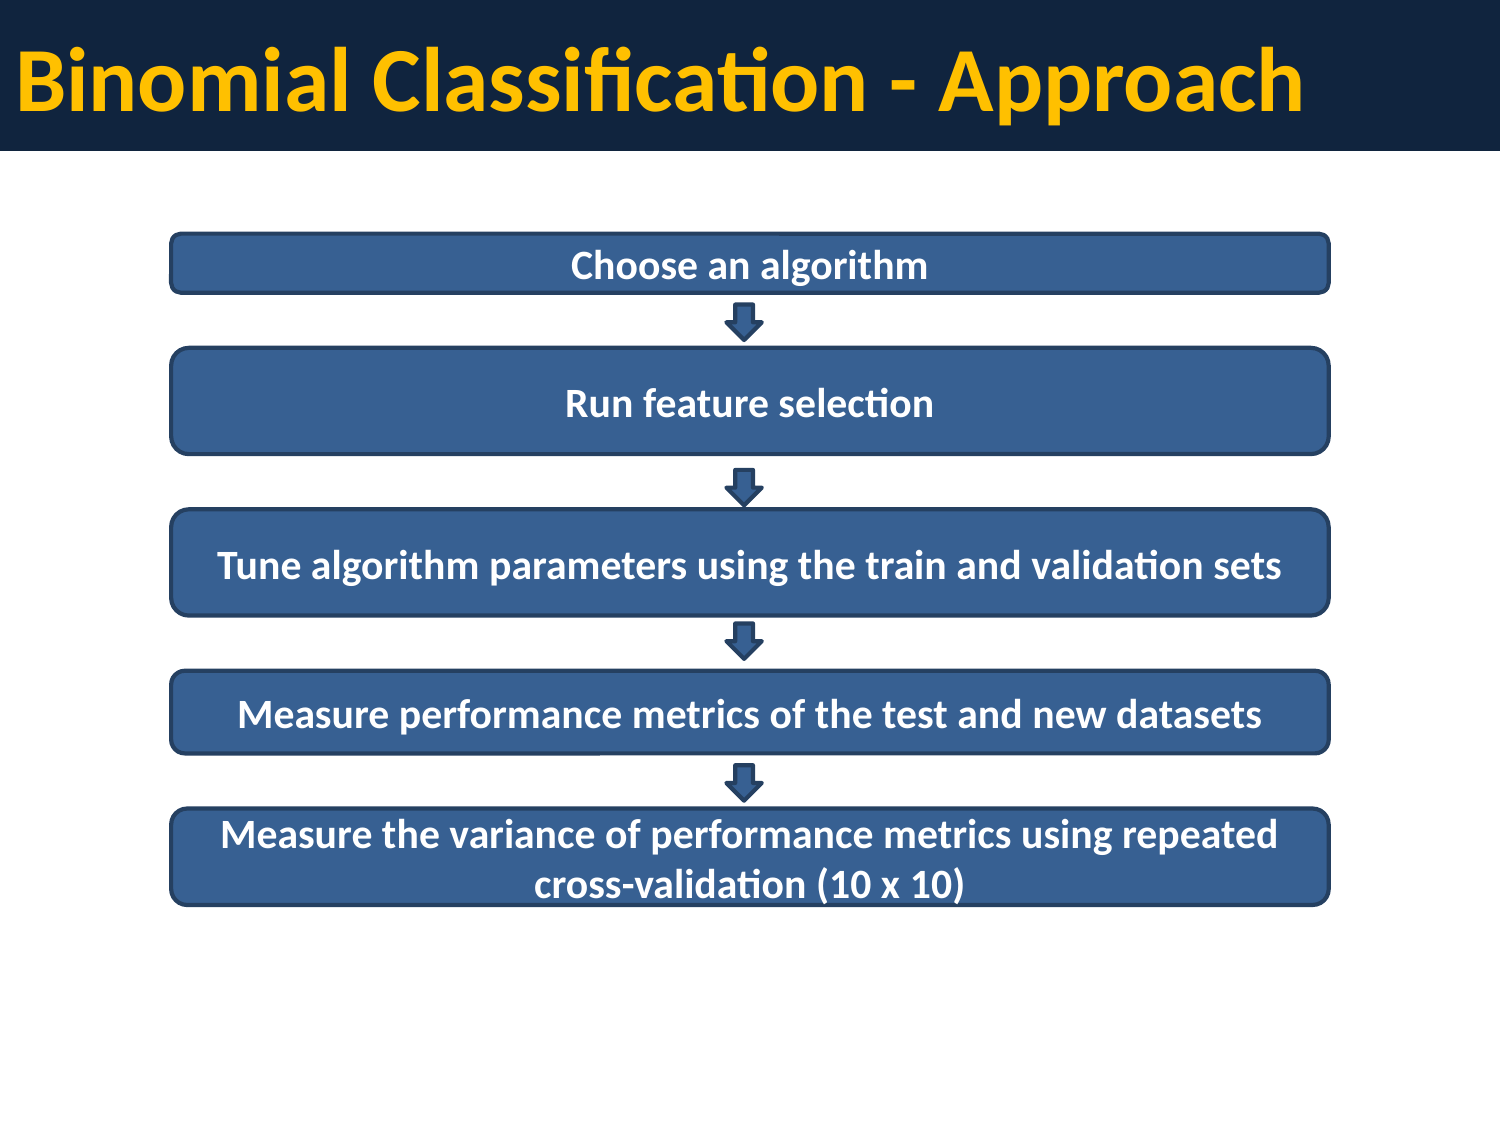

# Binomial Classification - Approach
Choose an algorithm

Run feature selection

Tune algorithm parameters using the train and validation sets

Measure performance metrics of the test and new datasets

Measure the variance of performance metrics using repeated cross-validation (10 x 10)